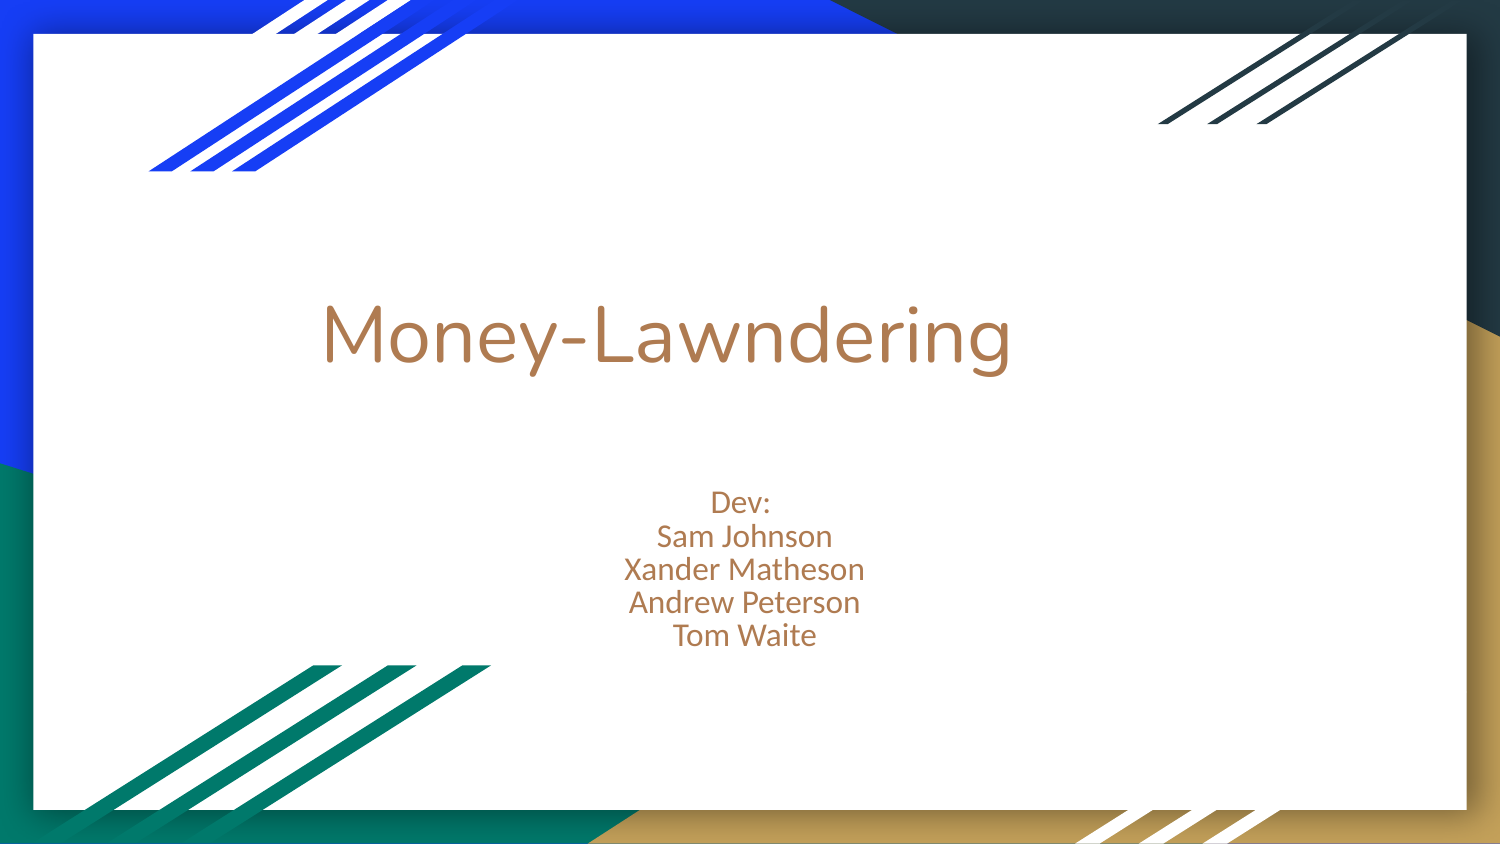

# Money-Lawndering
Dev:
Sam Johnson
Xander Matheson
Andrew Peterson
Tom Waite